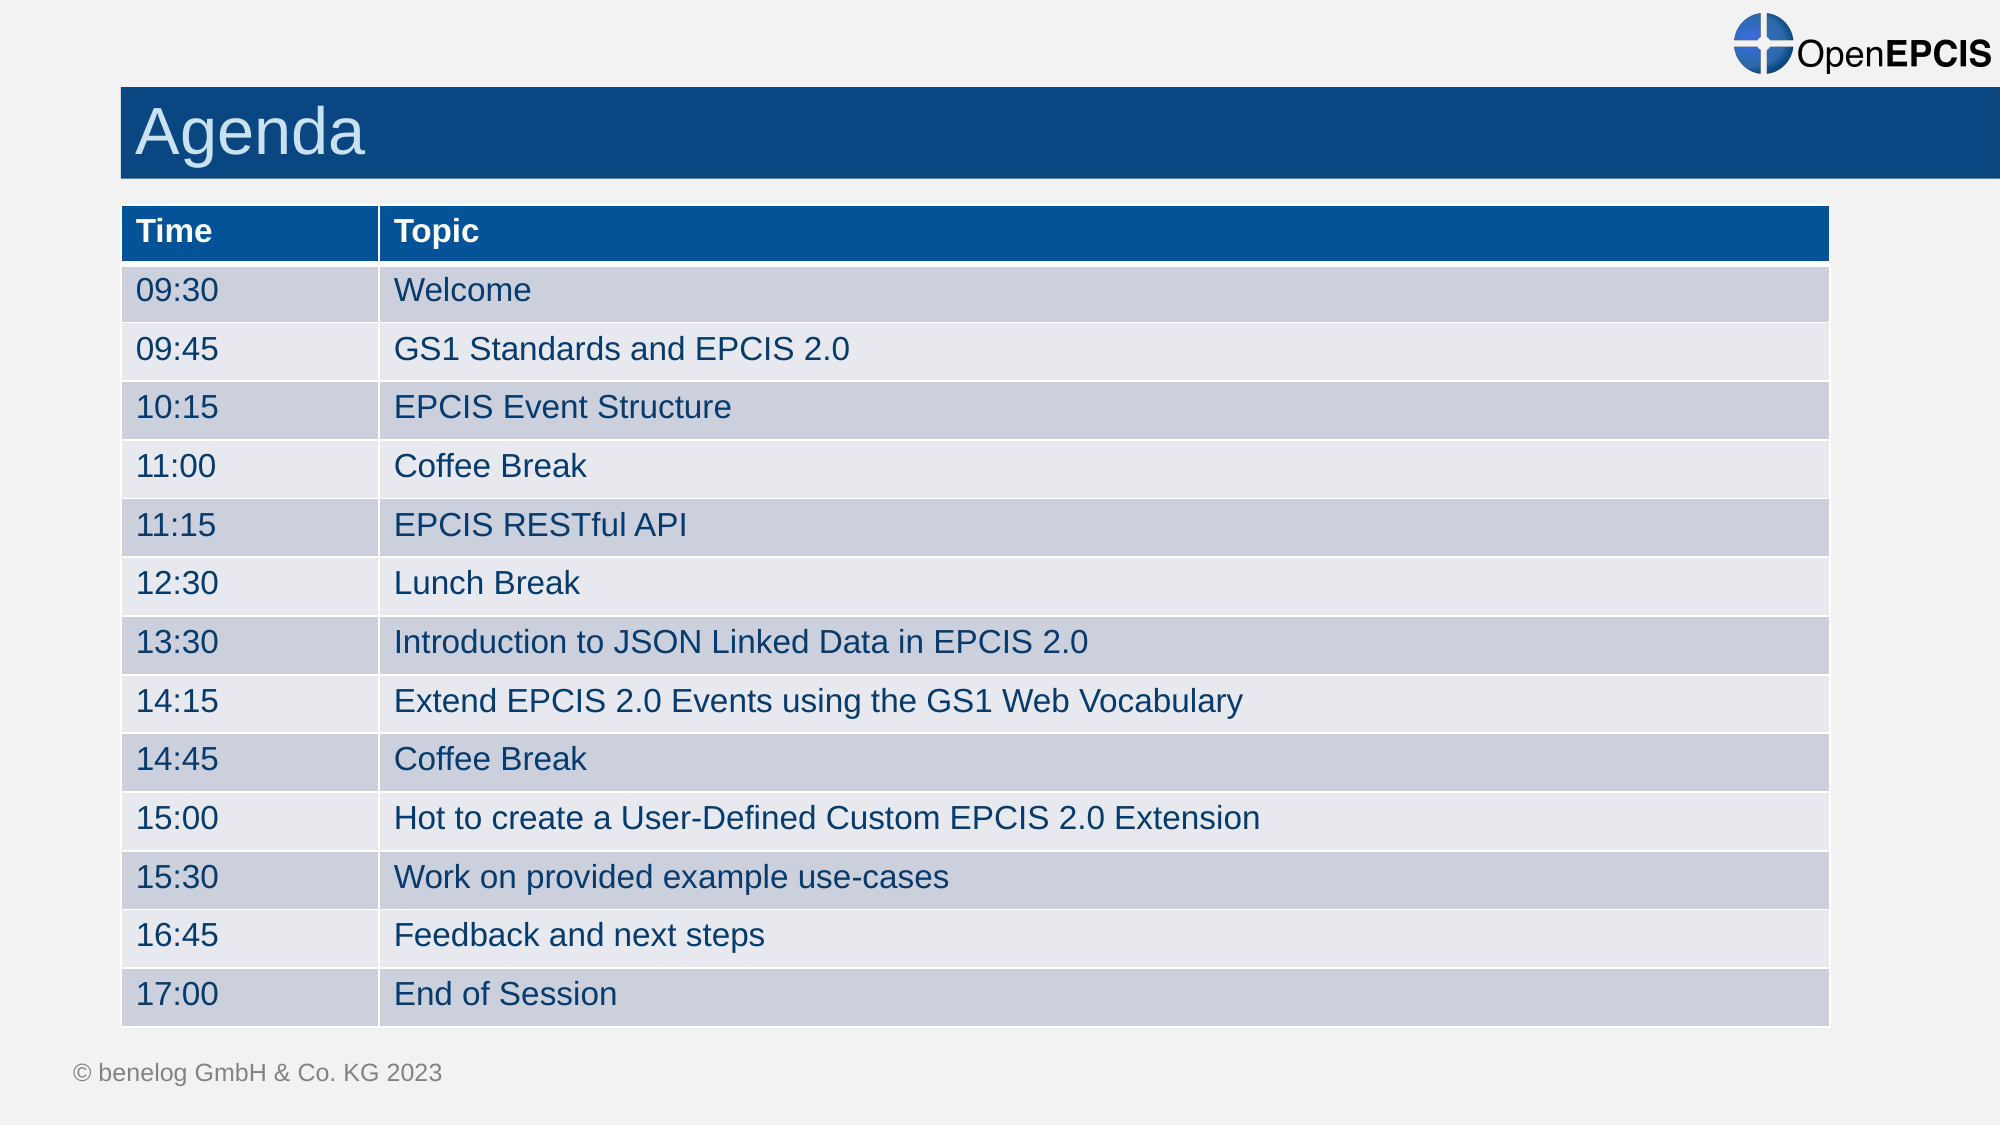

# Agenda
| Time | Topic |
| --- | --- |
| 09:30 | Welcome |
| 09:45 | GS1 Standards and EPCIS 2.0 |
| 10:15 | EPCIS Event Structure |
| 11:00 | Coffee Break |
| 11:15 | EPCIS RESTful API |
| 12:30 | Lunch Break |
| 13:30 | Introduction to JSON Linked Data in EPCIS 2.0 |
| 14:15 | Extend EPCIS 2.0 Events using the GS1 Web Vocabulary |
| 14:45 | Coffee Break |
| 15:00 | Hot to create a User-Defined Custom EPCIS 2.0 Extension |
| 15:30 | Work on provided example use-cases |
| 16:45 | Feedback and next steps |
| 17:00 | End of Session |